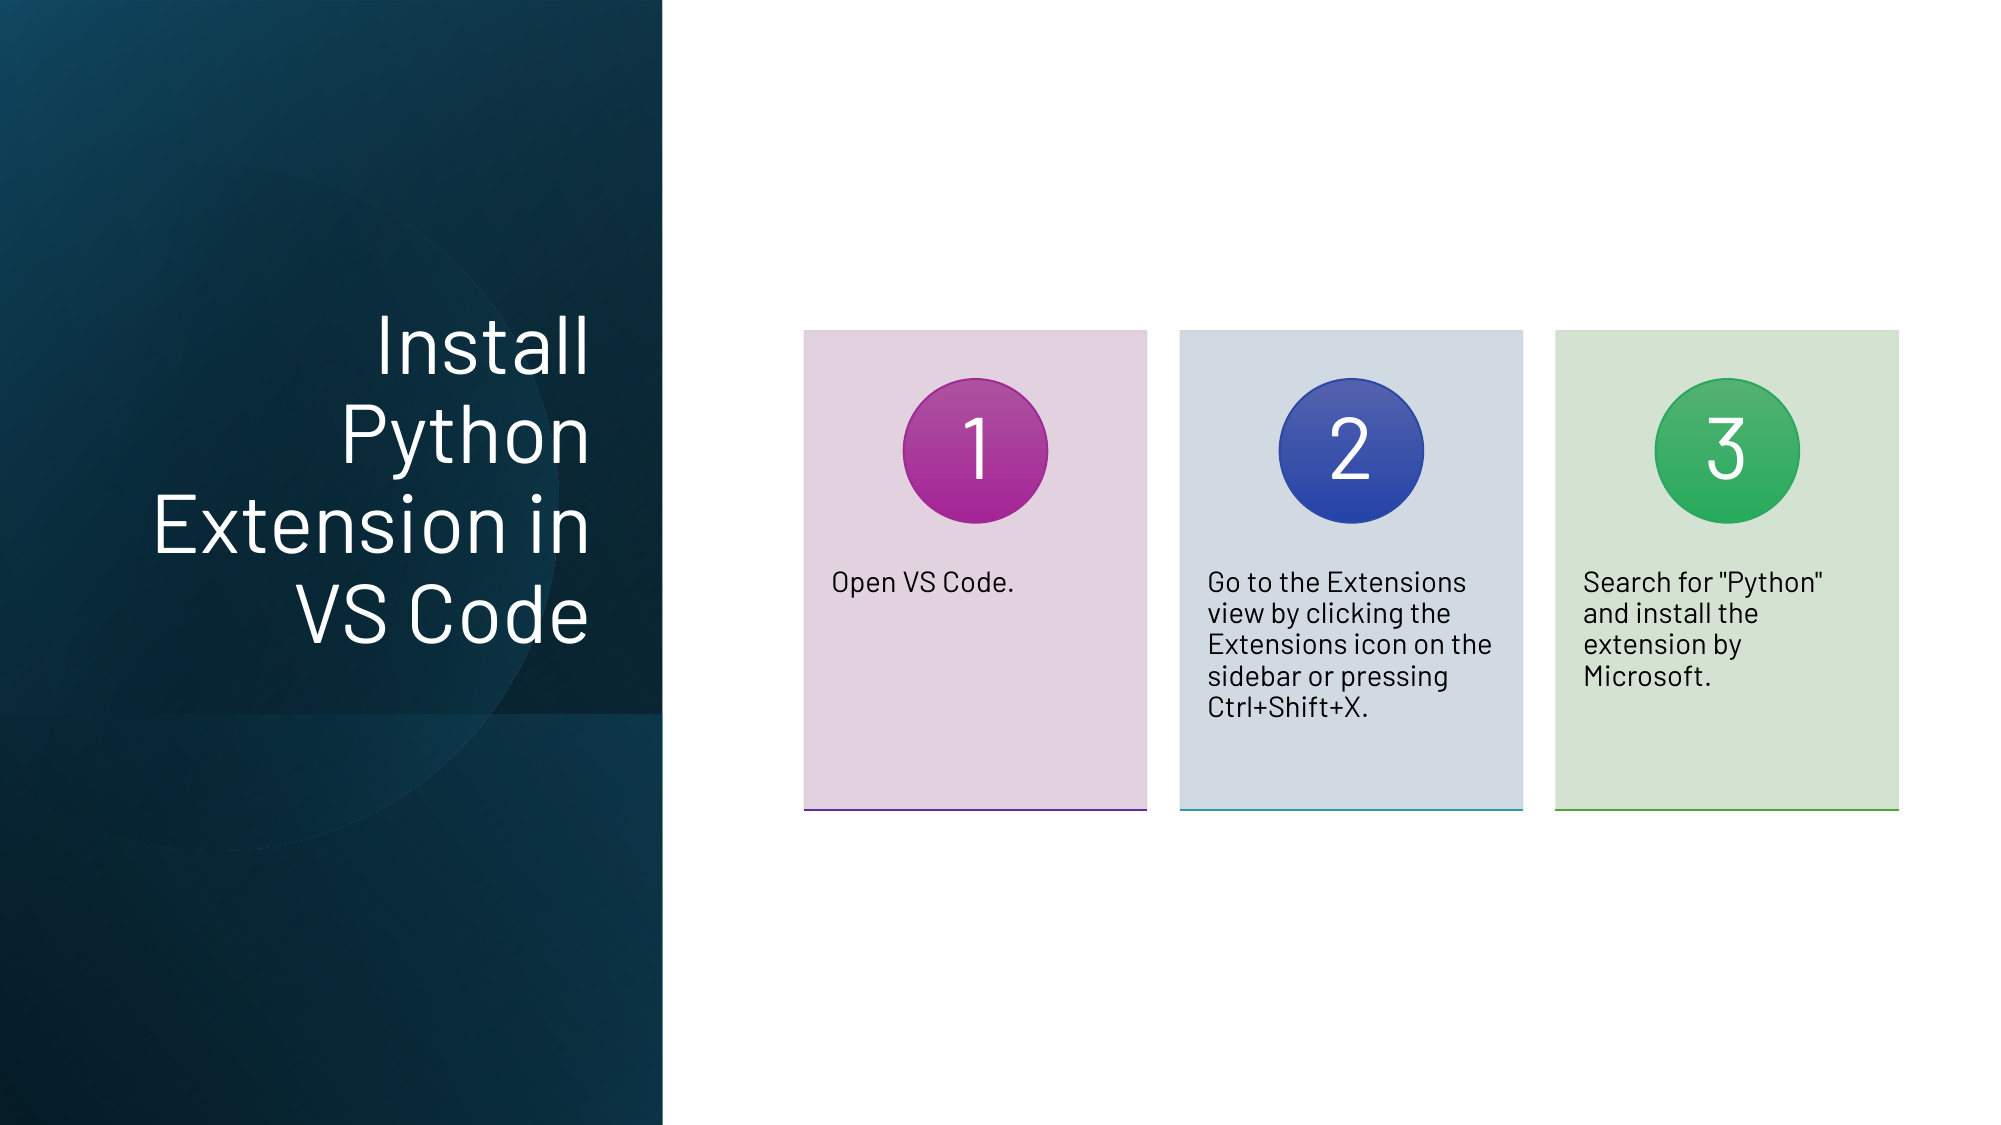

Open VS Code.
1
Go to the Extensions view by clicking the Extensions icon on the sidebar or pressing Ctrl+Shift+X.
2
Search for "Python" and install the extension by Microsoft.
3

# Install Python Extension in VS Code